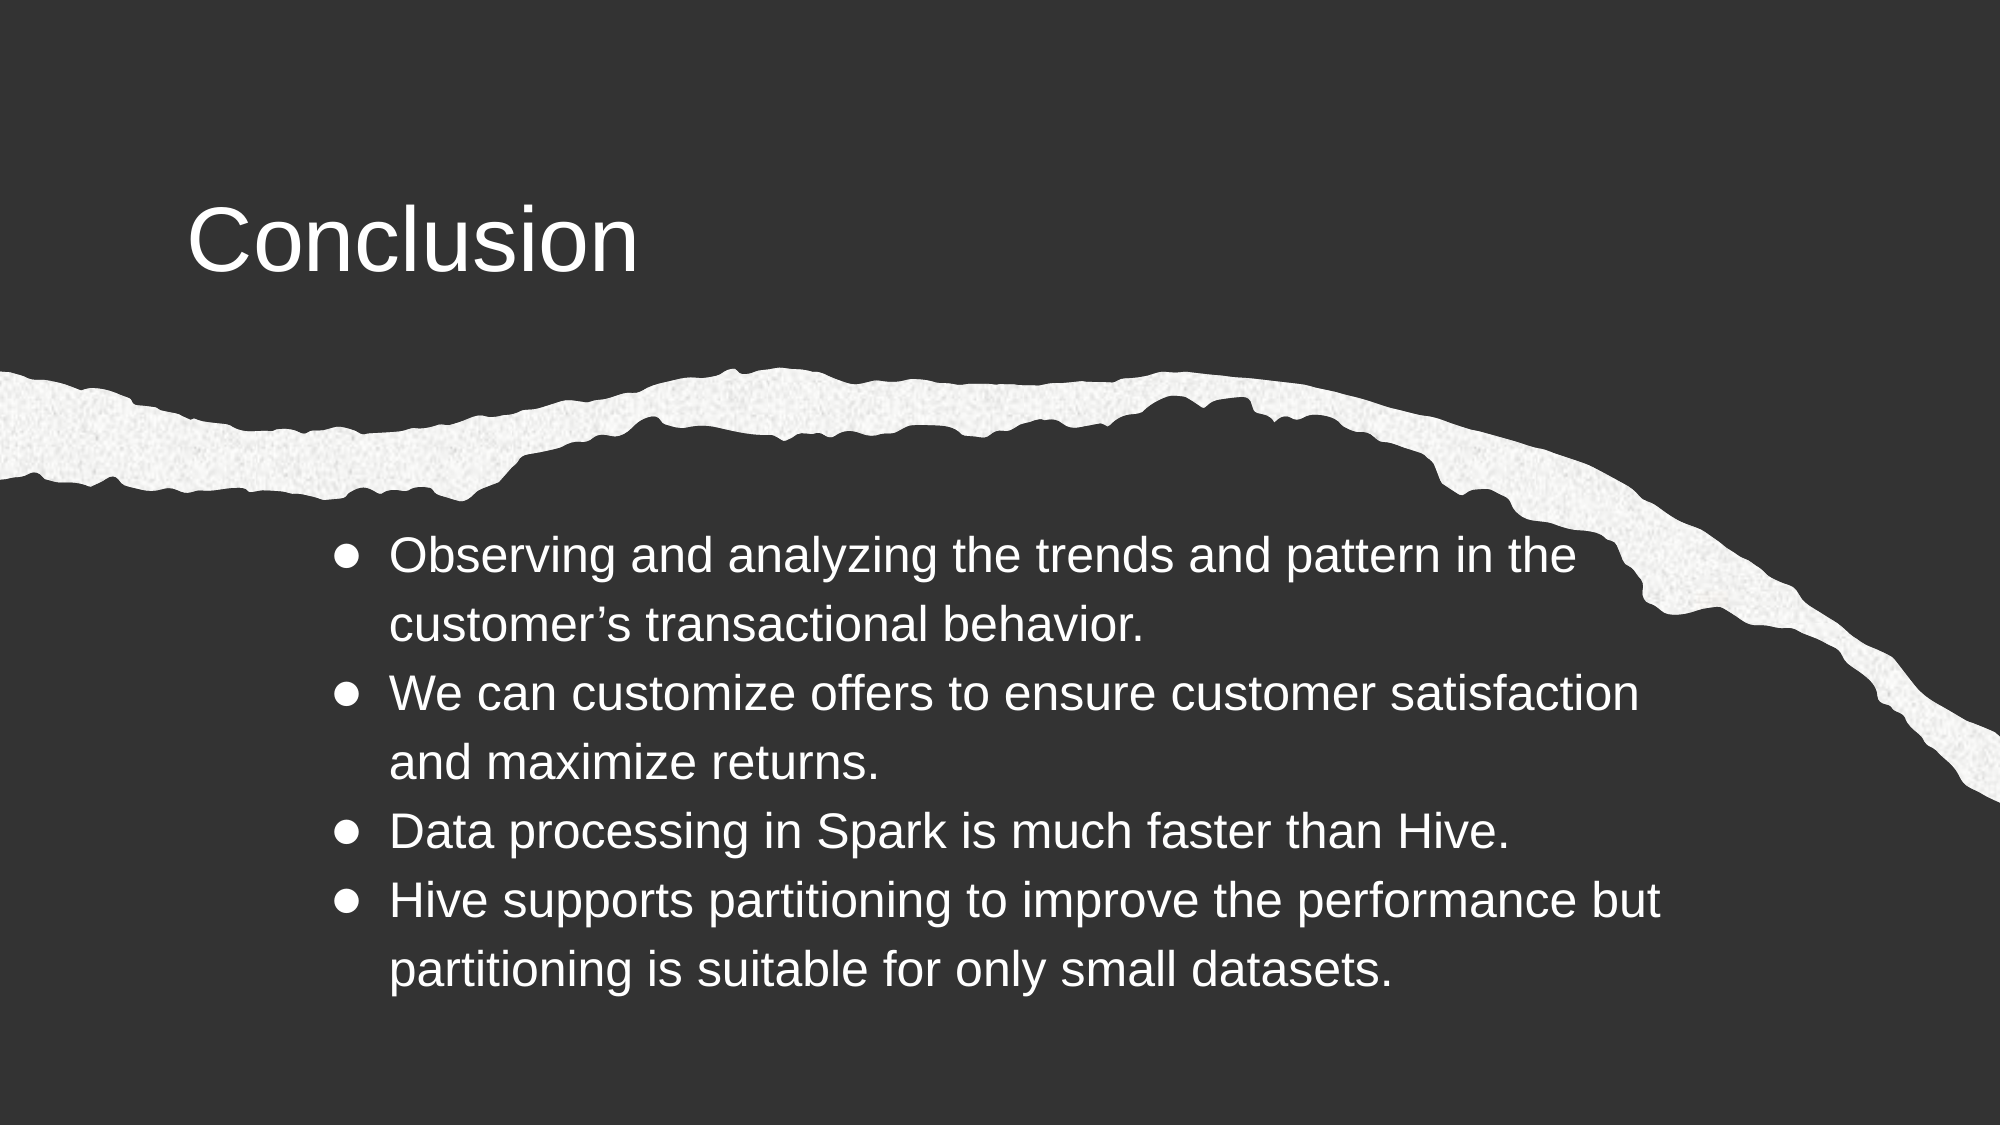

Conclusion

Observing and analyzing the trends and pattern in the customer’s transactional behavior.
We can customize offers to ensure customer satisfaction and maximize returns.
Data processing in Spark is much faster than Hive.
Hive supports partitioning to improve the performance but partitioning is suitable for only small datasets.